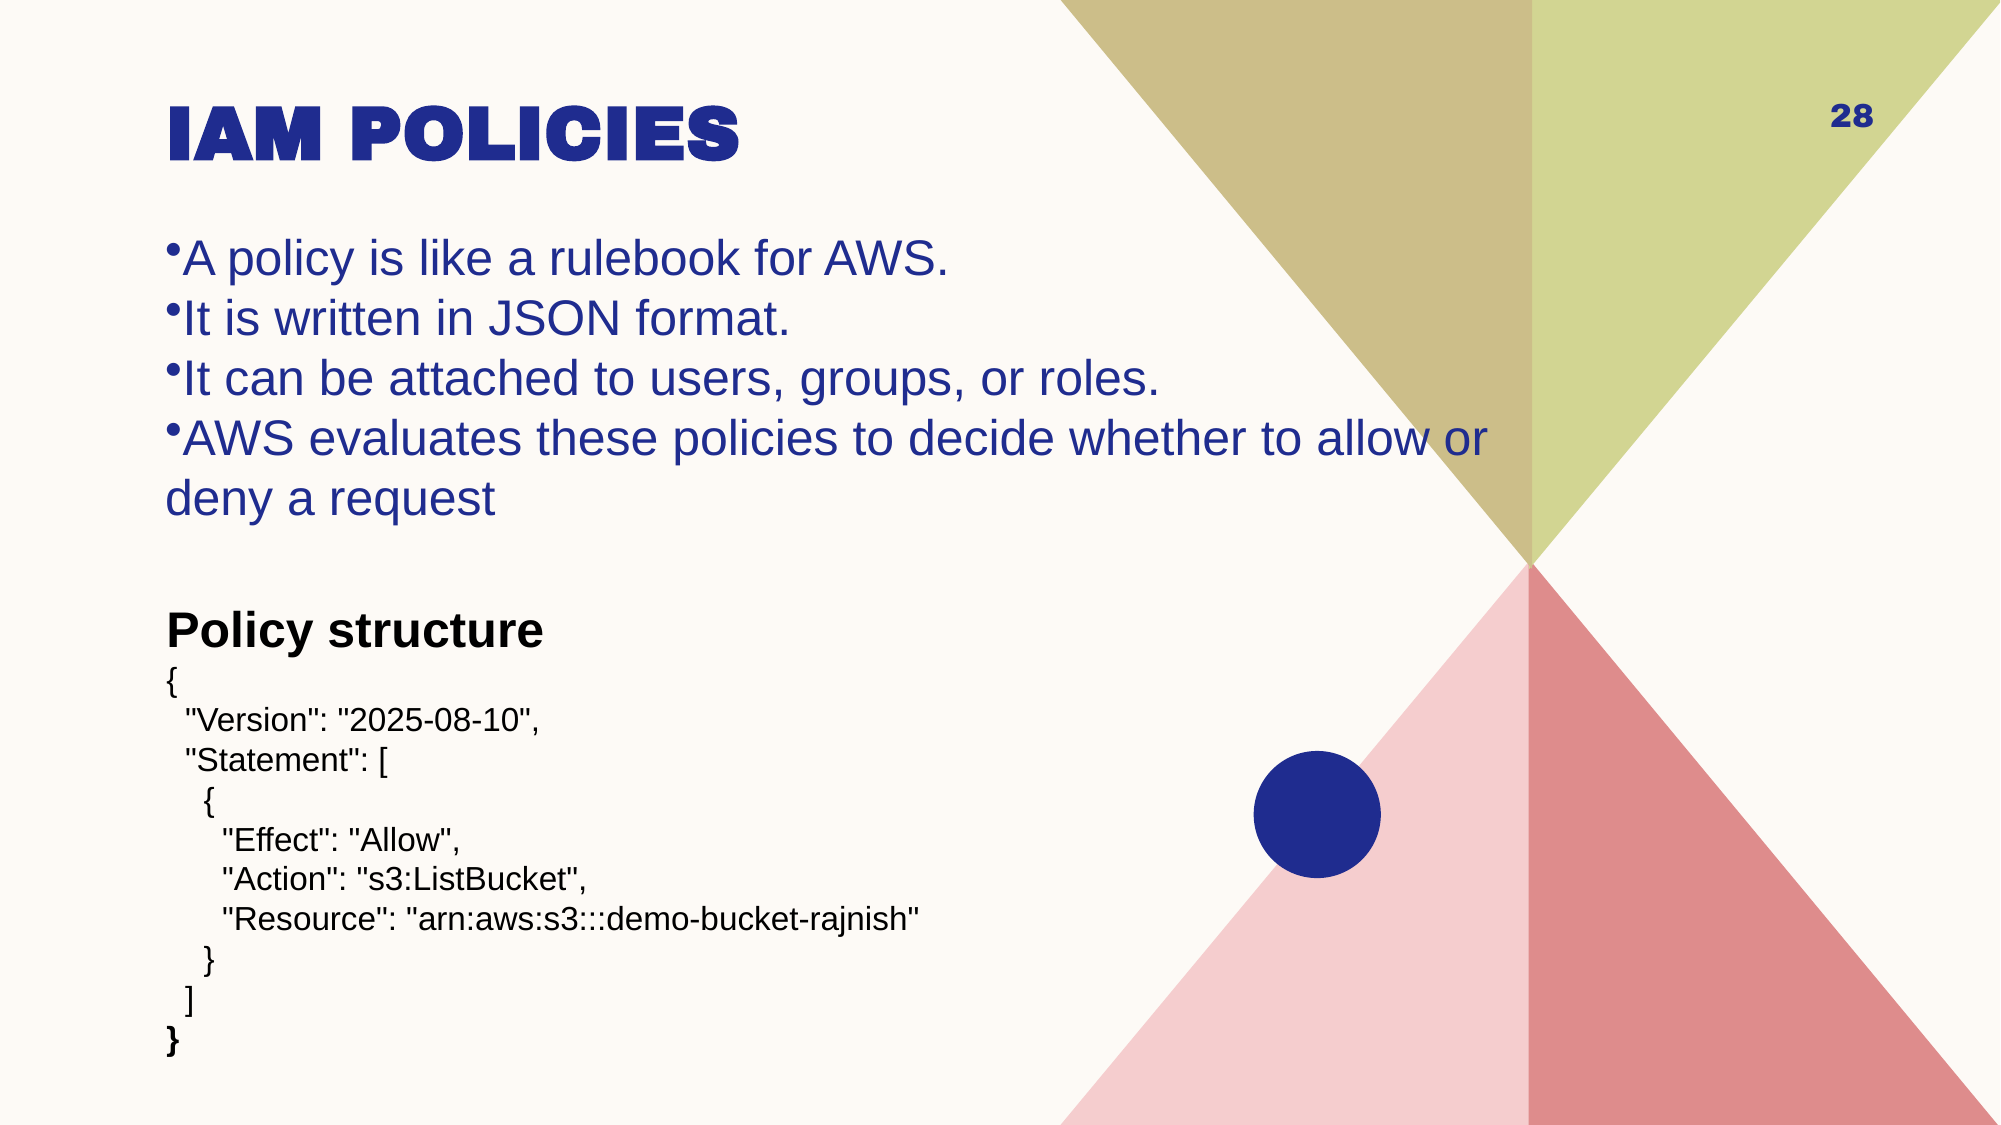

# IAM POLICIES
28
A policy is like a rulebook for AWS.
It is written in JSON format.
It can be attached to users, groups, or roles.
AWS evaluates these policies to decide whether to allow or deny a request
Policy structure
{
  "Version": "2025-08-10",
  "Statement": [
    {
      "Effect": "Allow",
      "Action": "s3:ListBucket",
      "Resource": "arn:aws:s3:::demo-bucket-rajnish"
    }
  ]
}